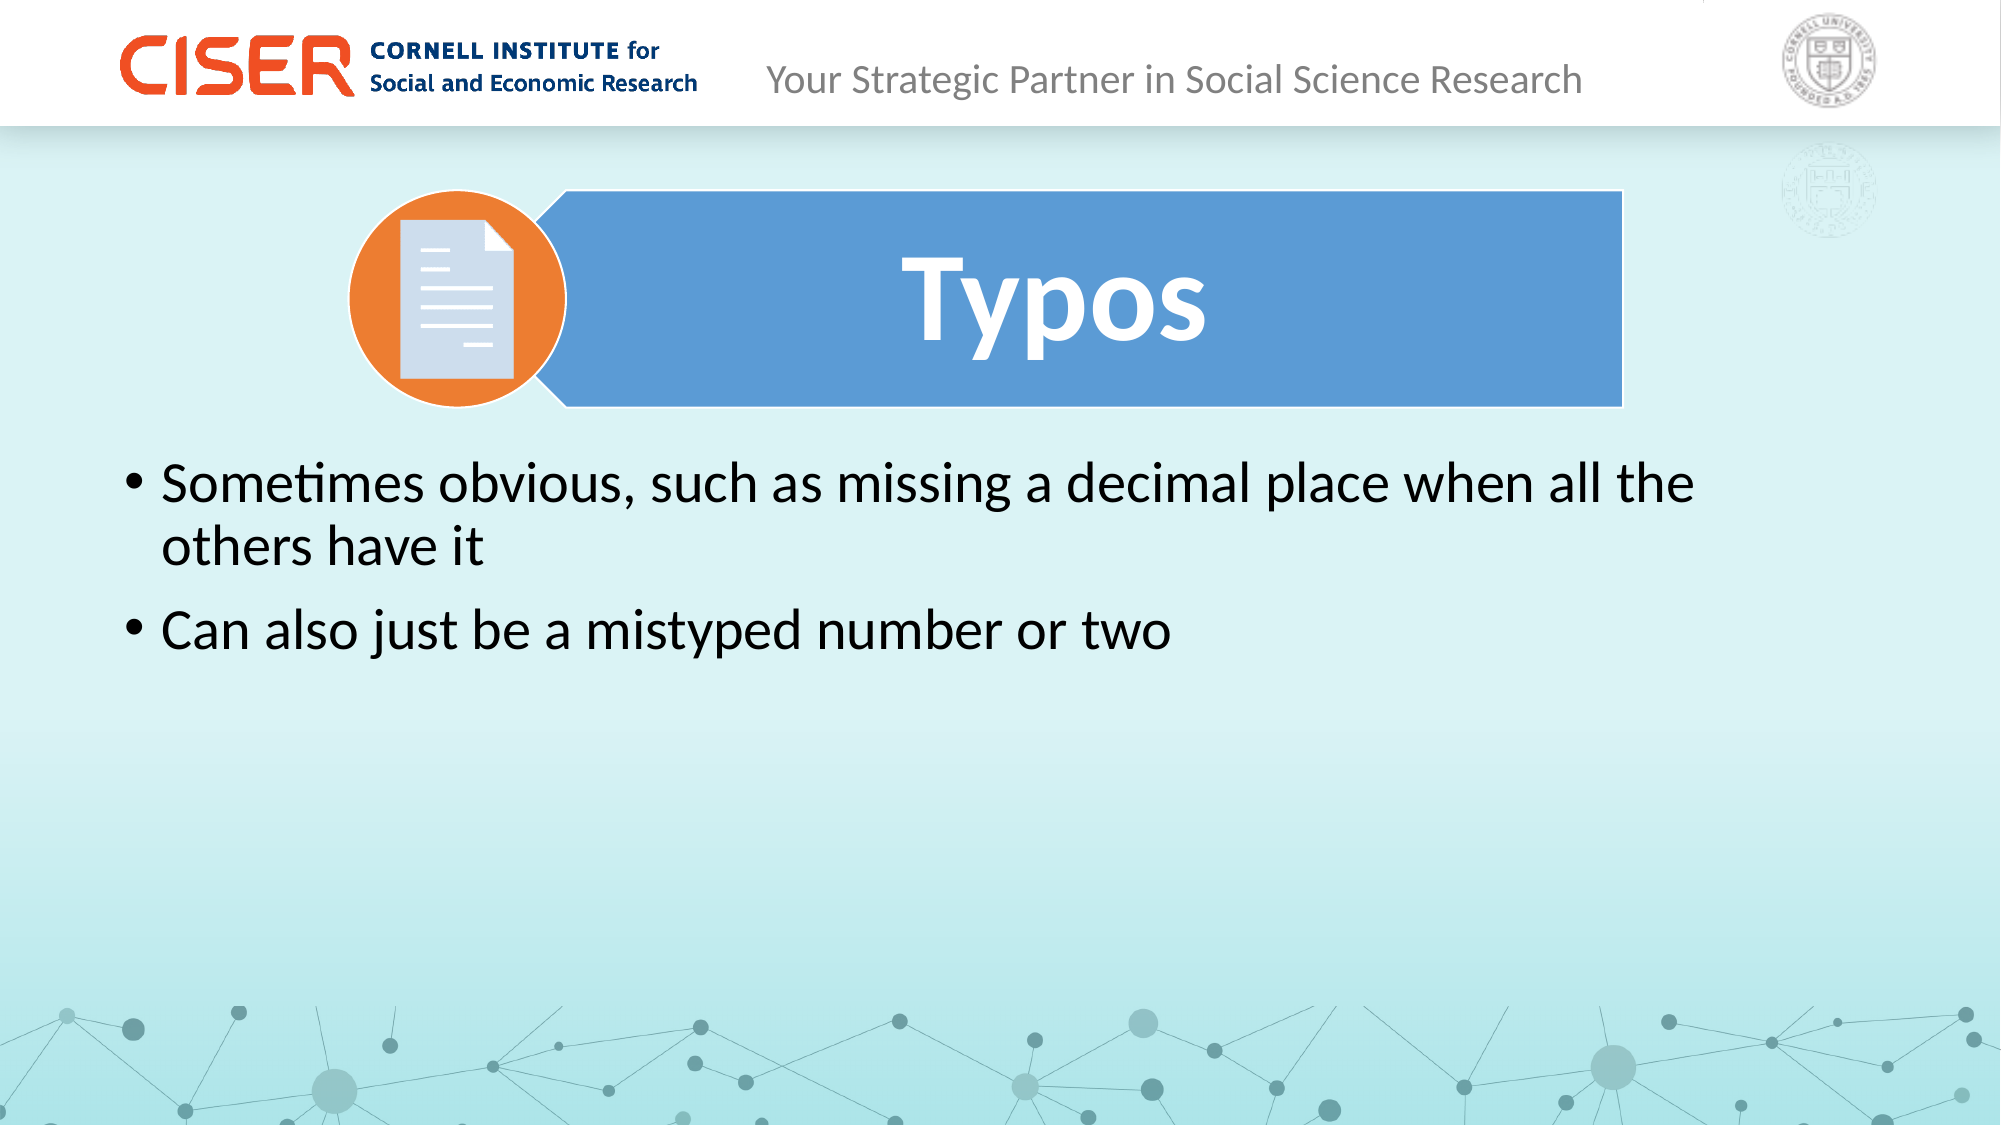

Typos
Sometimes obvious, such as missing a decimal place when all the others have it
Can also just be a mistyped number or two